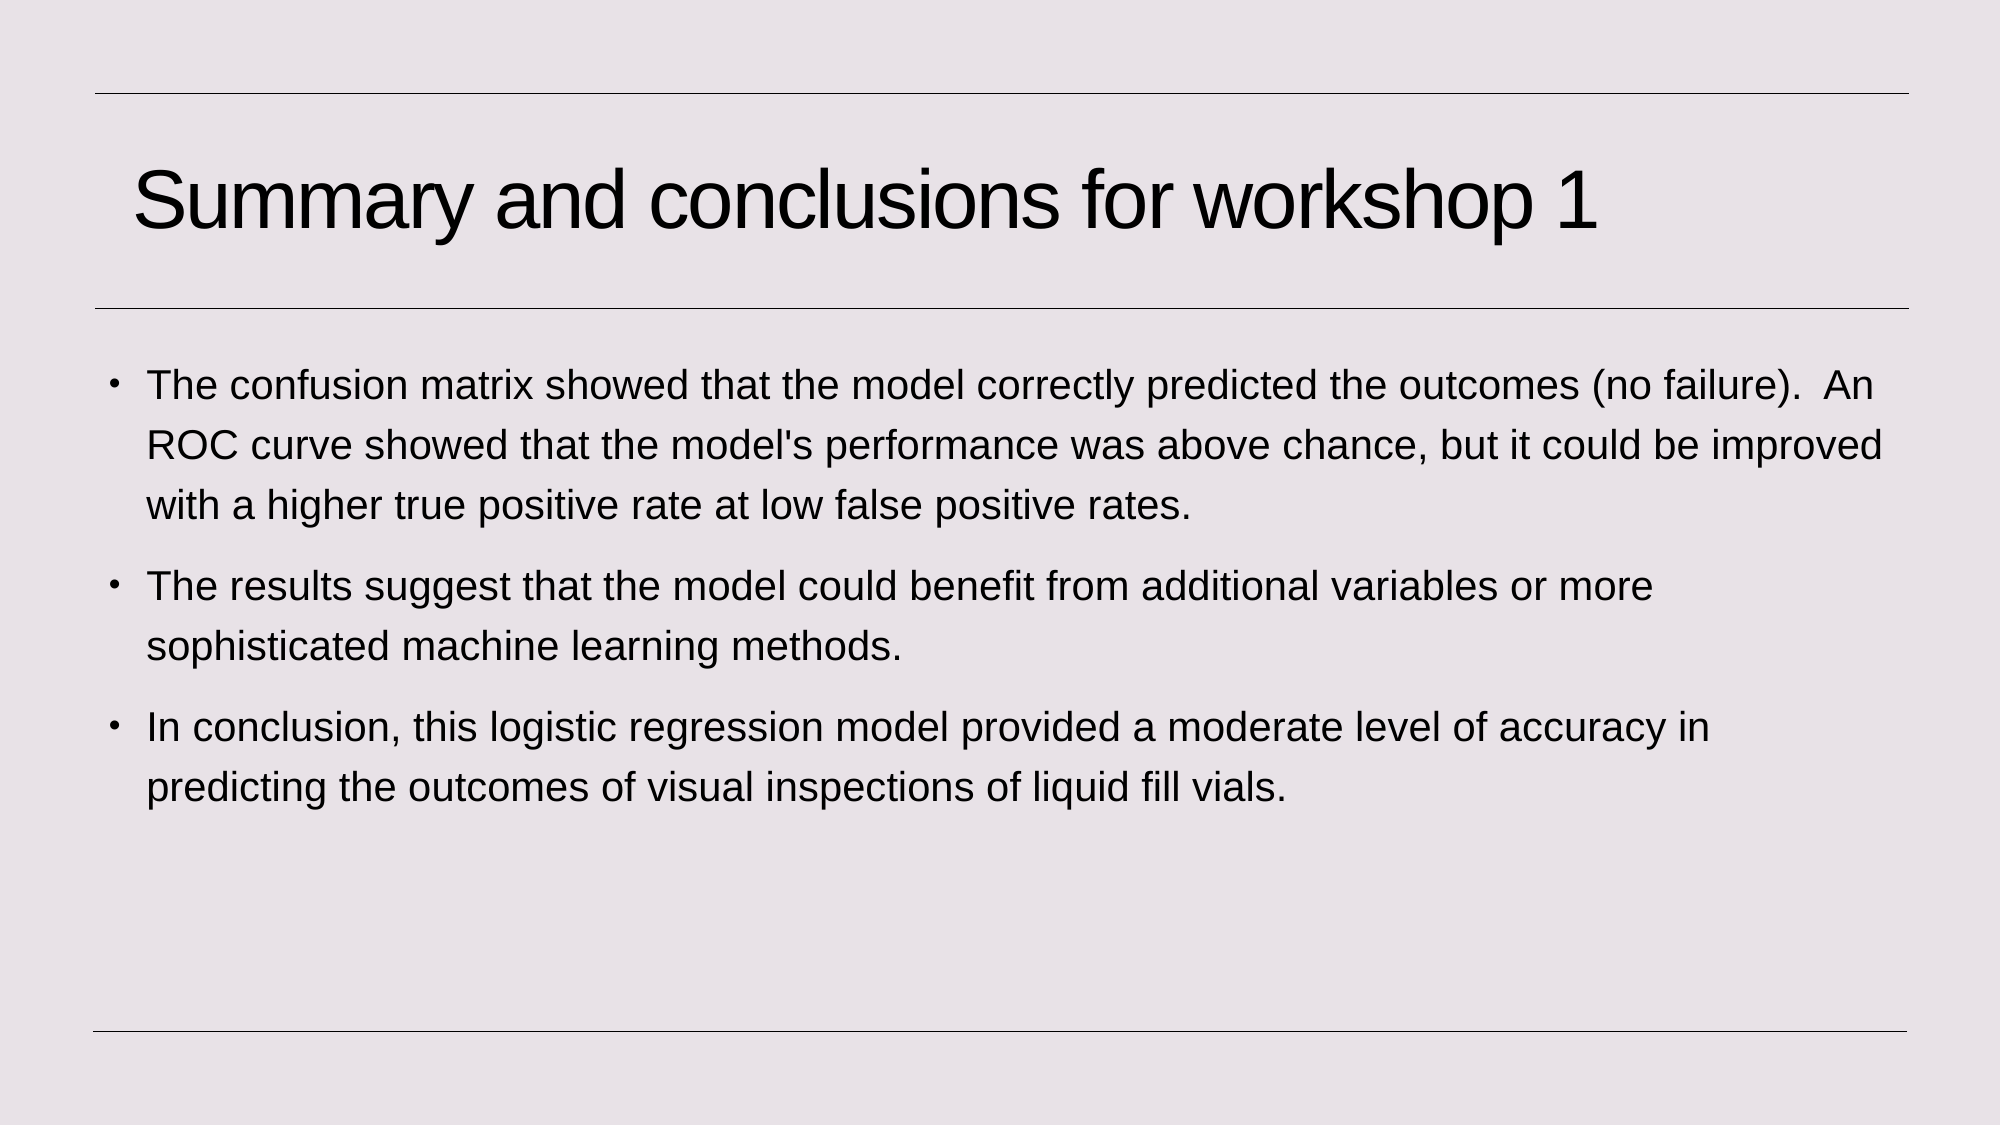

# Summary and conclusions for workshop 1
The confusion matrix showed that the model correctly predicted the outcomes (no failure).  An ROC curve showed that the model's performance was above chance, but it could be improved with a higher true positive rate at low false positive rates.
The results suggest that the model could benefit from additional variables or more sophisticated machine learning methods.
In conclusion, this logistic regression model provided a moderate level of accuracy in predicting the outcomes of visual inspections of liquid fill vials.